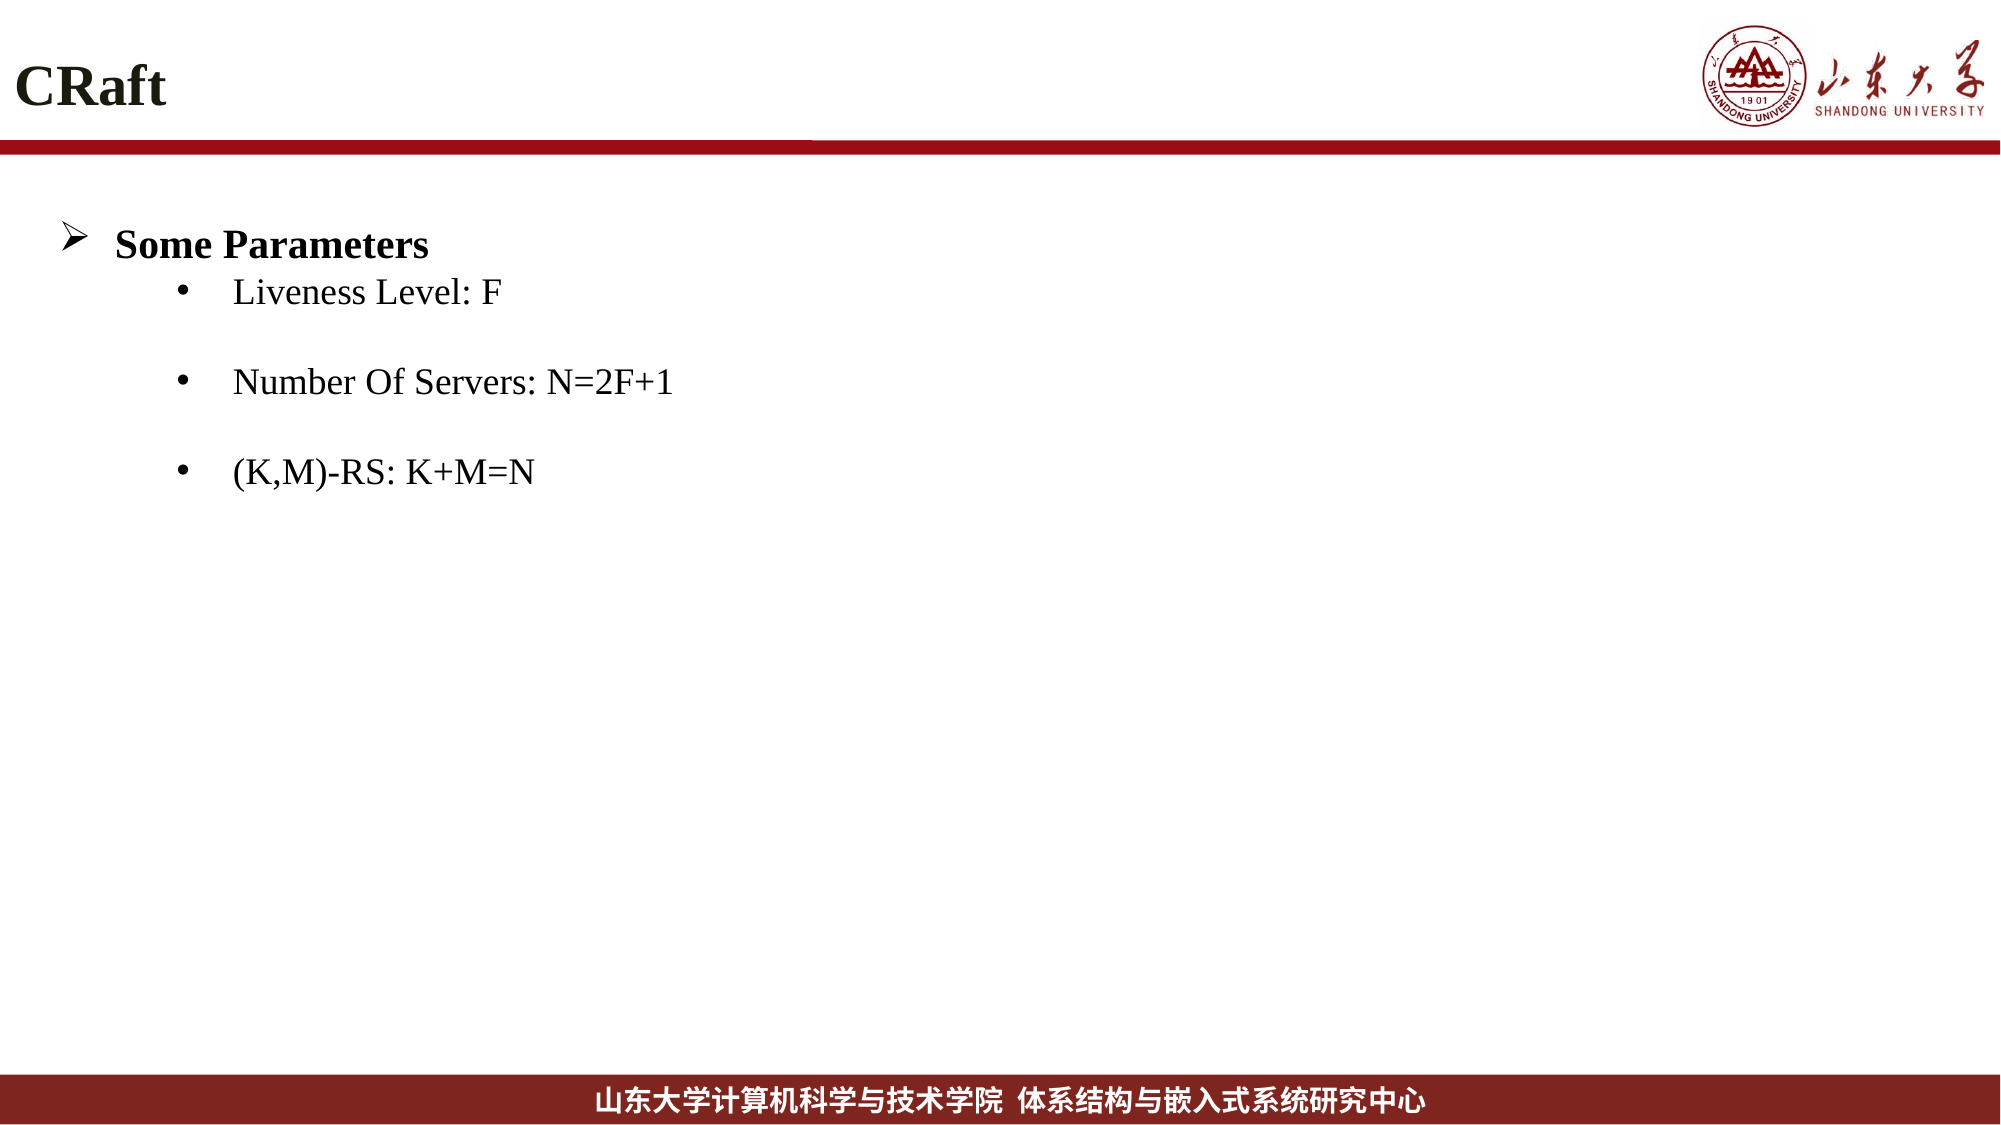

# CRaft
Some Parameters
Liveness Level: F

Number Of Servers: N=2F+1

(K,M)-RS: K+M=N